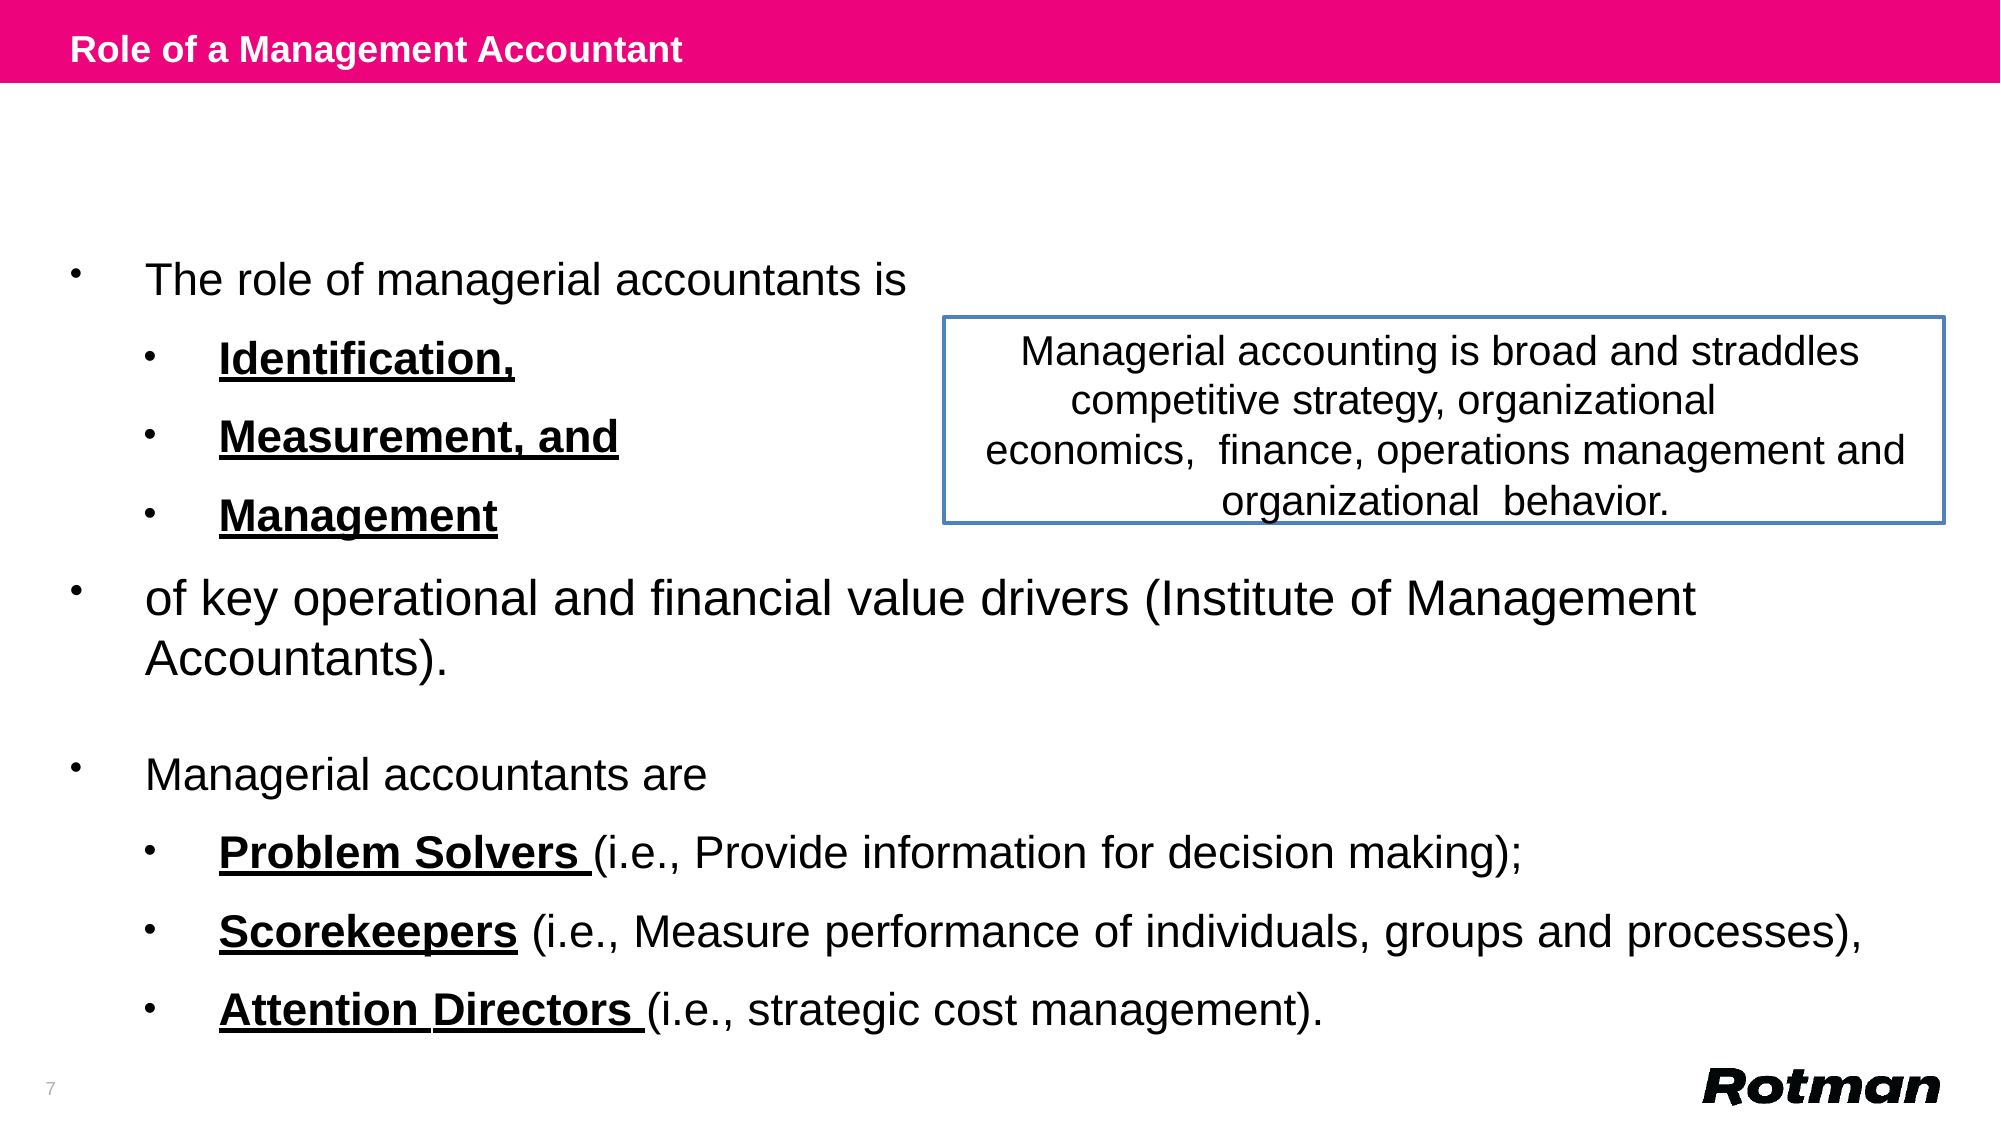

Role of a Management Accountant

The role of managerial accountants is
Identification,
Measurement, and
Management
Managerial accounting is broad and straddles  competitive strategy, organizational	economics,  finance, operations management and organizational  behavior.
of key operational and financial value drivers (Institute of Management
Accountants).

Managerial accountants are
Problem Solvers (i.e., Provide information for decision making);
Scorekeepers (i.e., Measure performance of individuals, groups and processes),
Attention Directors (i.e., strategic cost management).
7